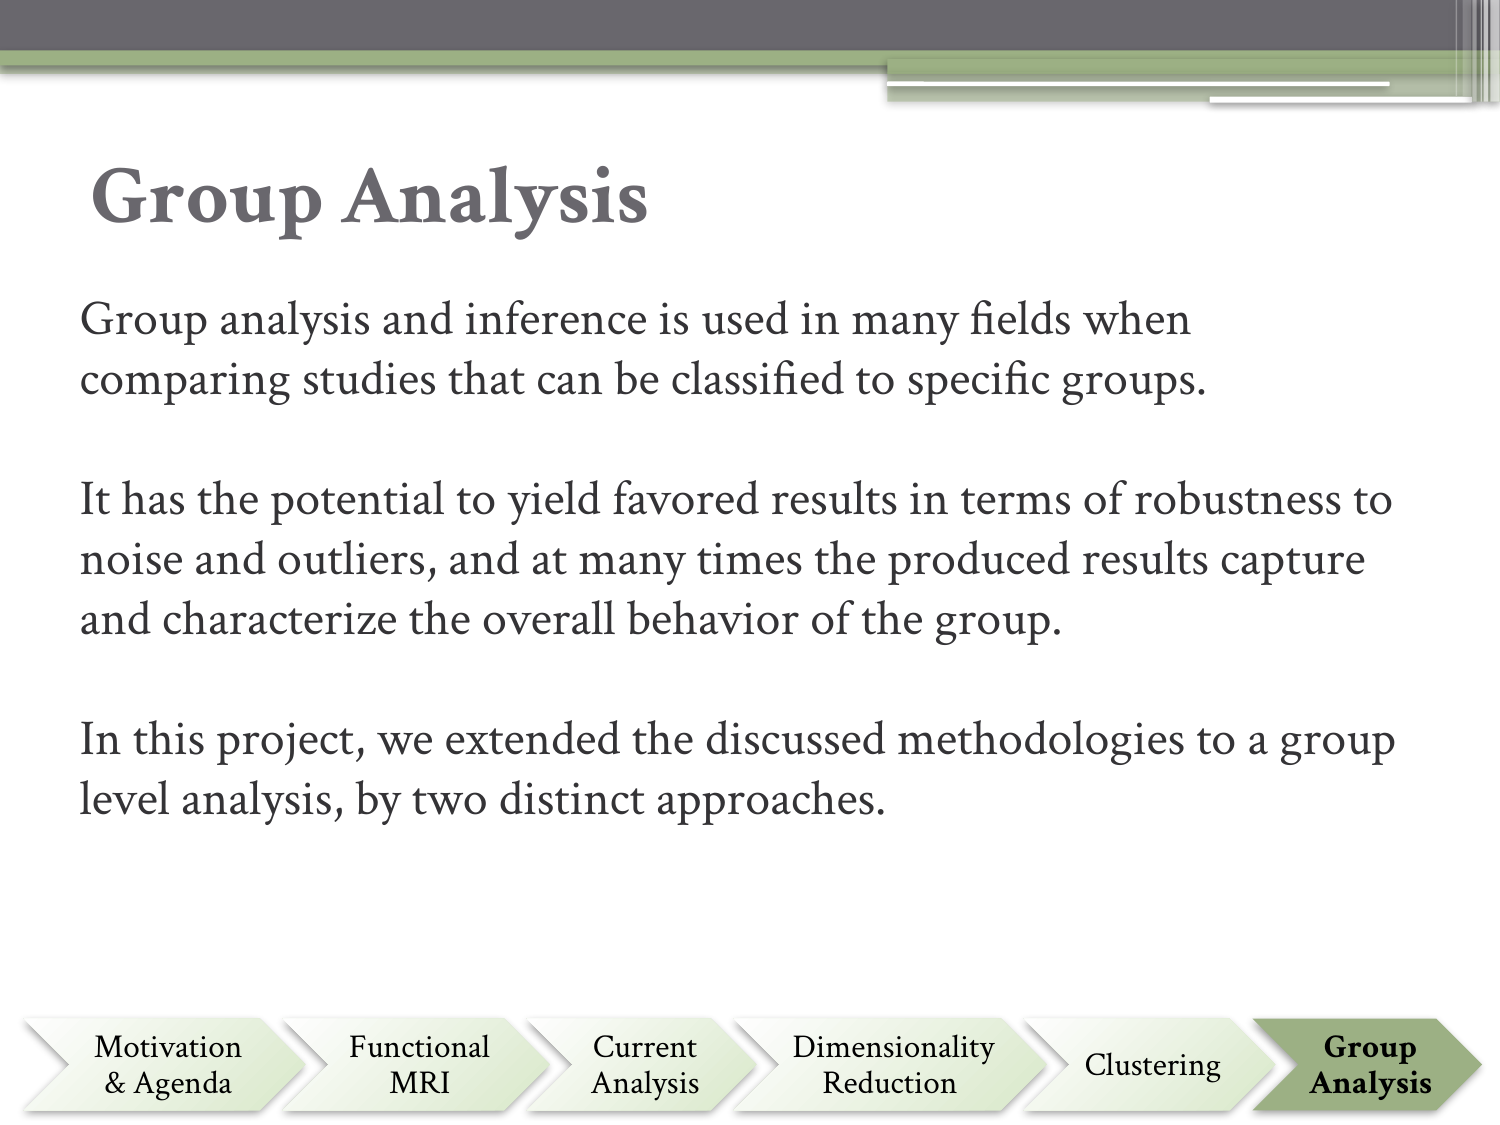

# Group Analysis

Group analysis and inference is used in many fields when comparing studies that can be classified to specific groups.

It has the potential to yield favored results in terms of robustness to noise and outliers, and at many times the produced results capture and characterize the overall behavior of the group.

In this project, we extended the discussed methodologies to a group level analysis, by two distinct approaches.
Motivation & Agenda
Functional MRI
Current Analysis
Dimensionality Reduction
Clustering
Group Analysis